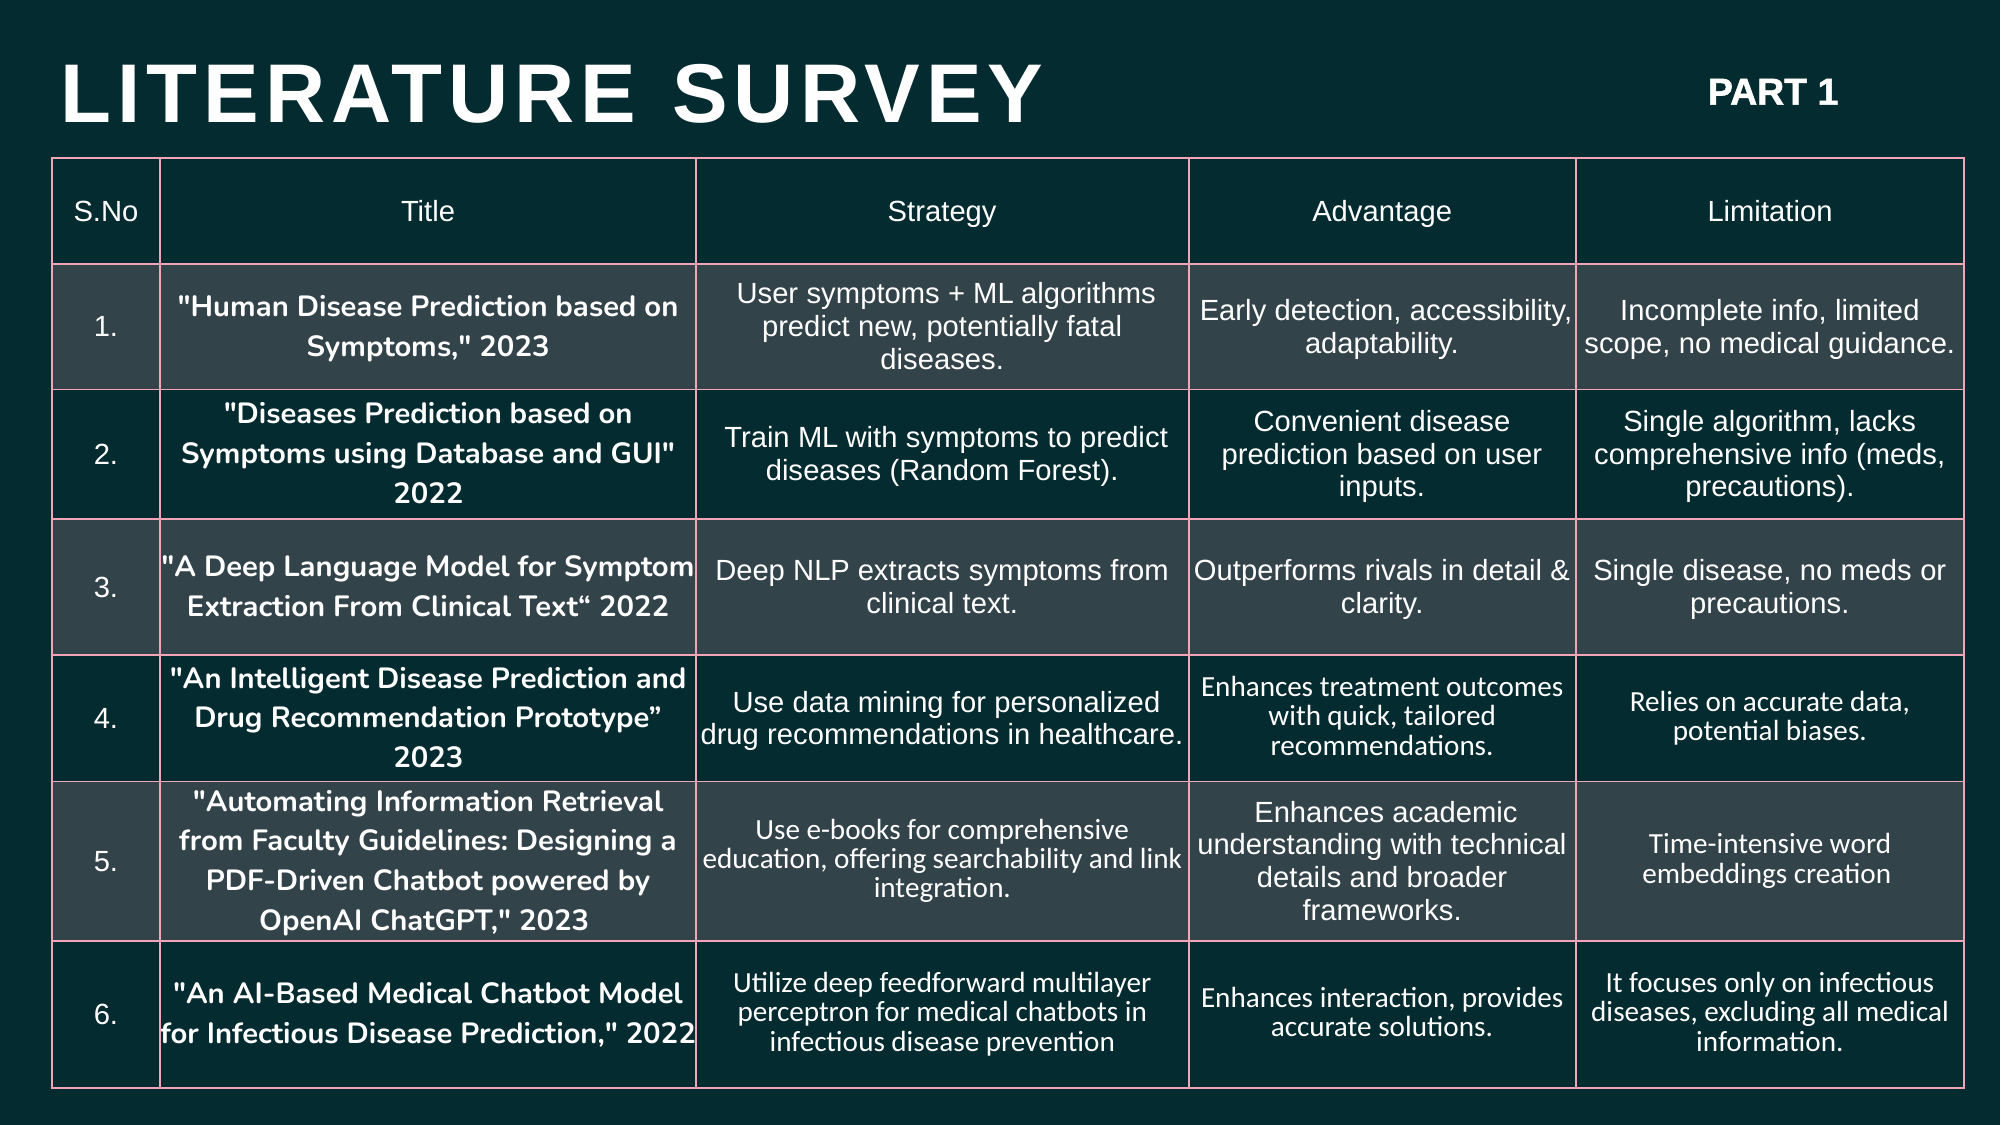

# Literature survey
PART 1
| S.No | Title | Strategy | Advantage | Limitation |
| --- | --- | --- | --- | --- |
| 1. | "Human Disease Prediction based on Symptoms," 2023 | User symptoms + ML algorithms predict new, potentially fatal diseases. | Early detection, accessibility, adaptability. | Incomplete info, limited scope, no medical guidance. |
| 2. | "Diseases Prediction based on Symptoms using Database and GUI" 2022 | Train ML with symptoms to predict diseases (Random Forest). | Convenient disease prediction based on user inputs. | Single algorithm, lacks comprehensive info (meds, precautions). |
| 3. | "A Deep Language Model for Symptom Extraction From Clinical Text“ 2022 | Deep NLP extracts symptoms from clinical text. | Outperforms rivals in detail & clarity. | Single disease, no meds or precautions. |
| 4. | "An Intelligent Disease Prediction and Drug Recommendation Prototype” 2023 | Use data mining for personalized drug recommendations in healthcare. | Enhances treatment outcomes with quick, tailored recommendations. | Relies on accurate data, potential biases. |
| 5. | "Automating Information Retrieval from Faculty Guidelines: Designing a PDF-Driven Chatbot powered by OpenAI ChatGPT," 2023 | Use e-books for comprehensive education, offering searchability and link integration. | Enhances academic understanding with technical details and broader frameworks. | Time-intensive word embeddings creation |
| 6. | "An AI-Based Medical Chatbot Model for Infectious Disease Prediction," 2022 | Utilize deep feedforward multilayer perceptron for medical chatbots in infectious disease prevention | Enhances interaction, provides accurate solutions. | It focuses only on infectious diseases, excluding all medical information. |